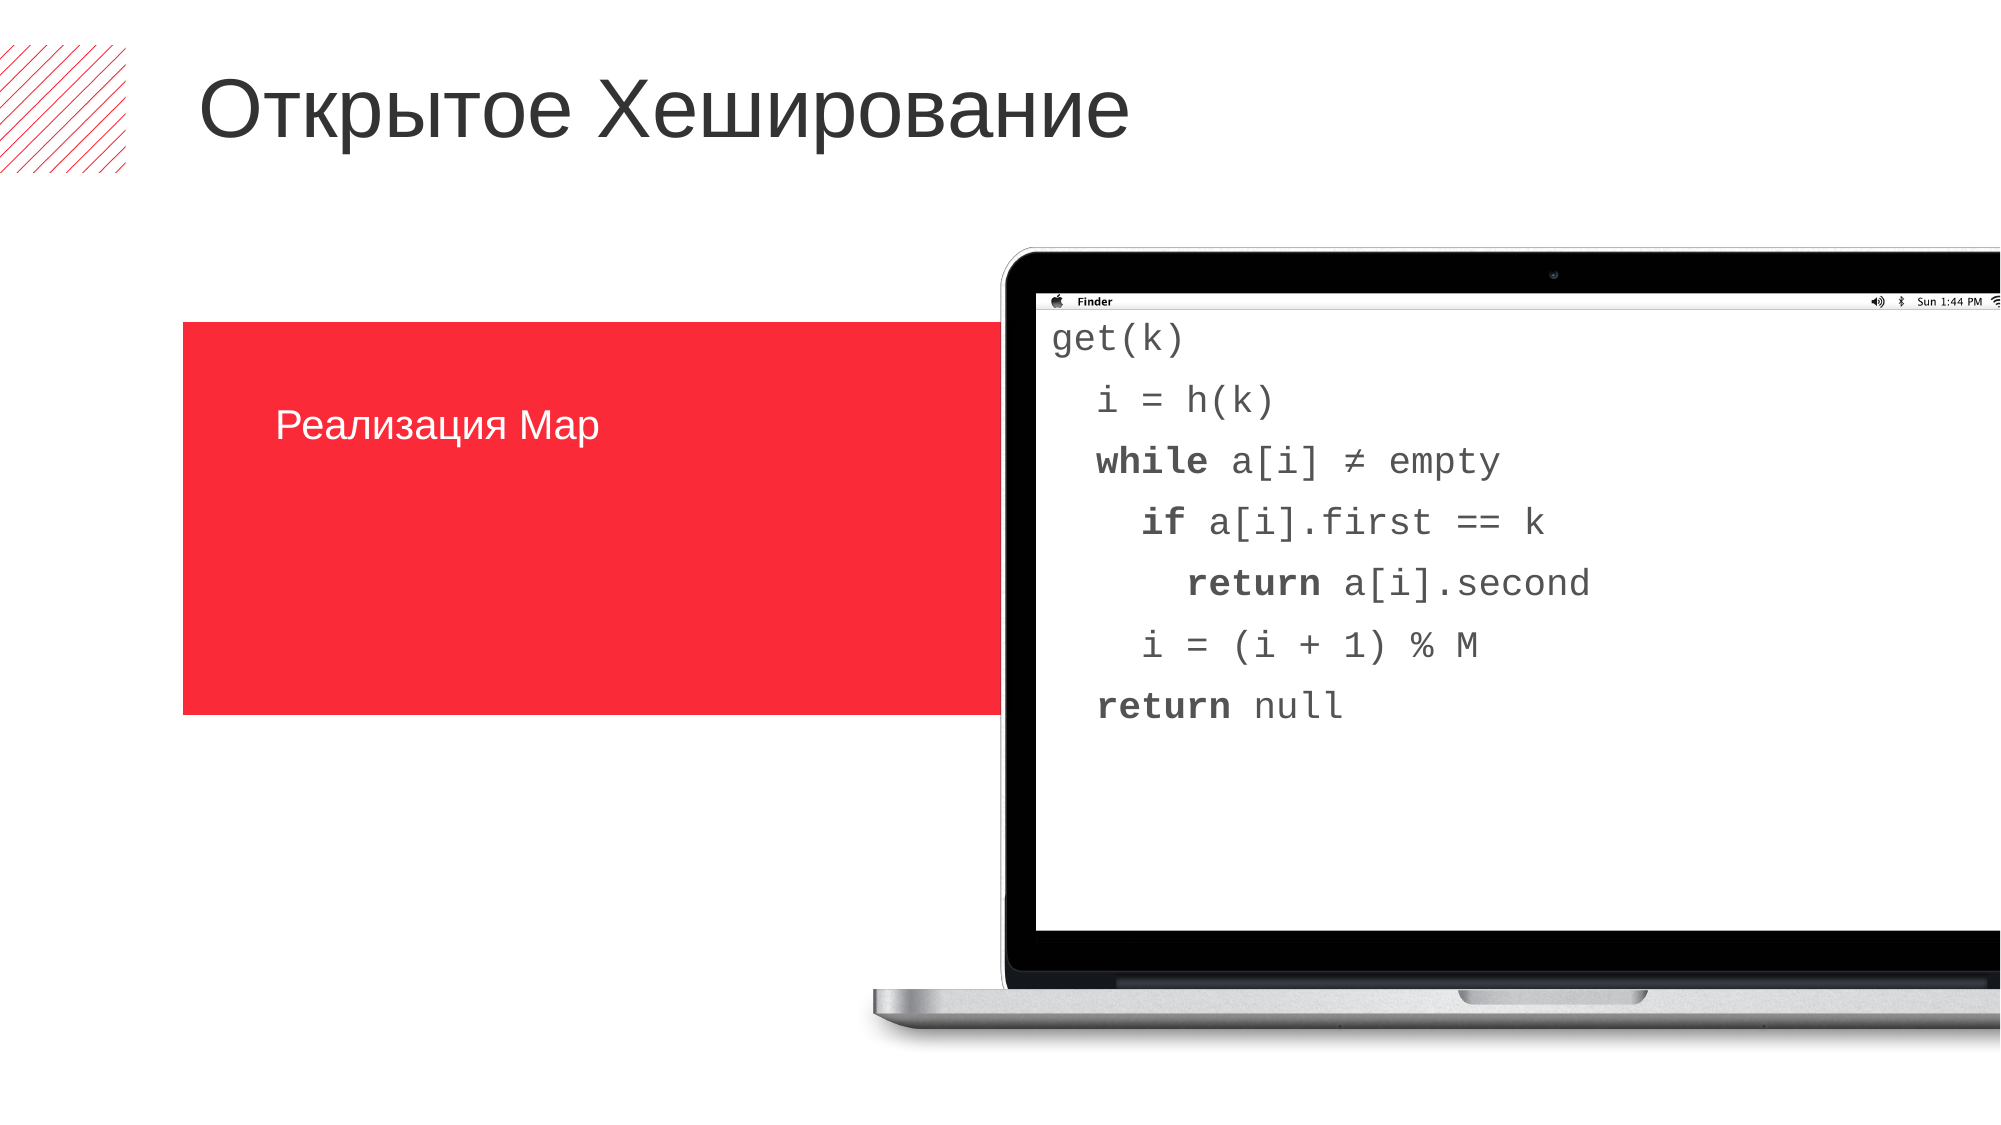

Открытое Хеширование
get(k)
  i = h(k)
  while a[i] ≠ empty
    if a[i].first == k
      return a[i].second
    i = (i + 1) % M
  return null

Реализация Map